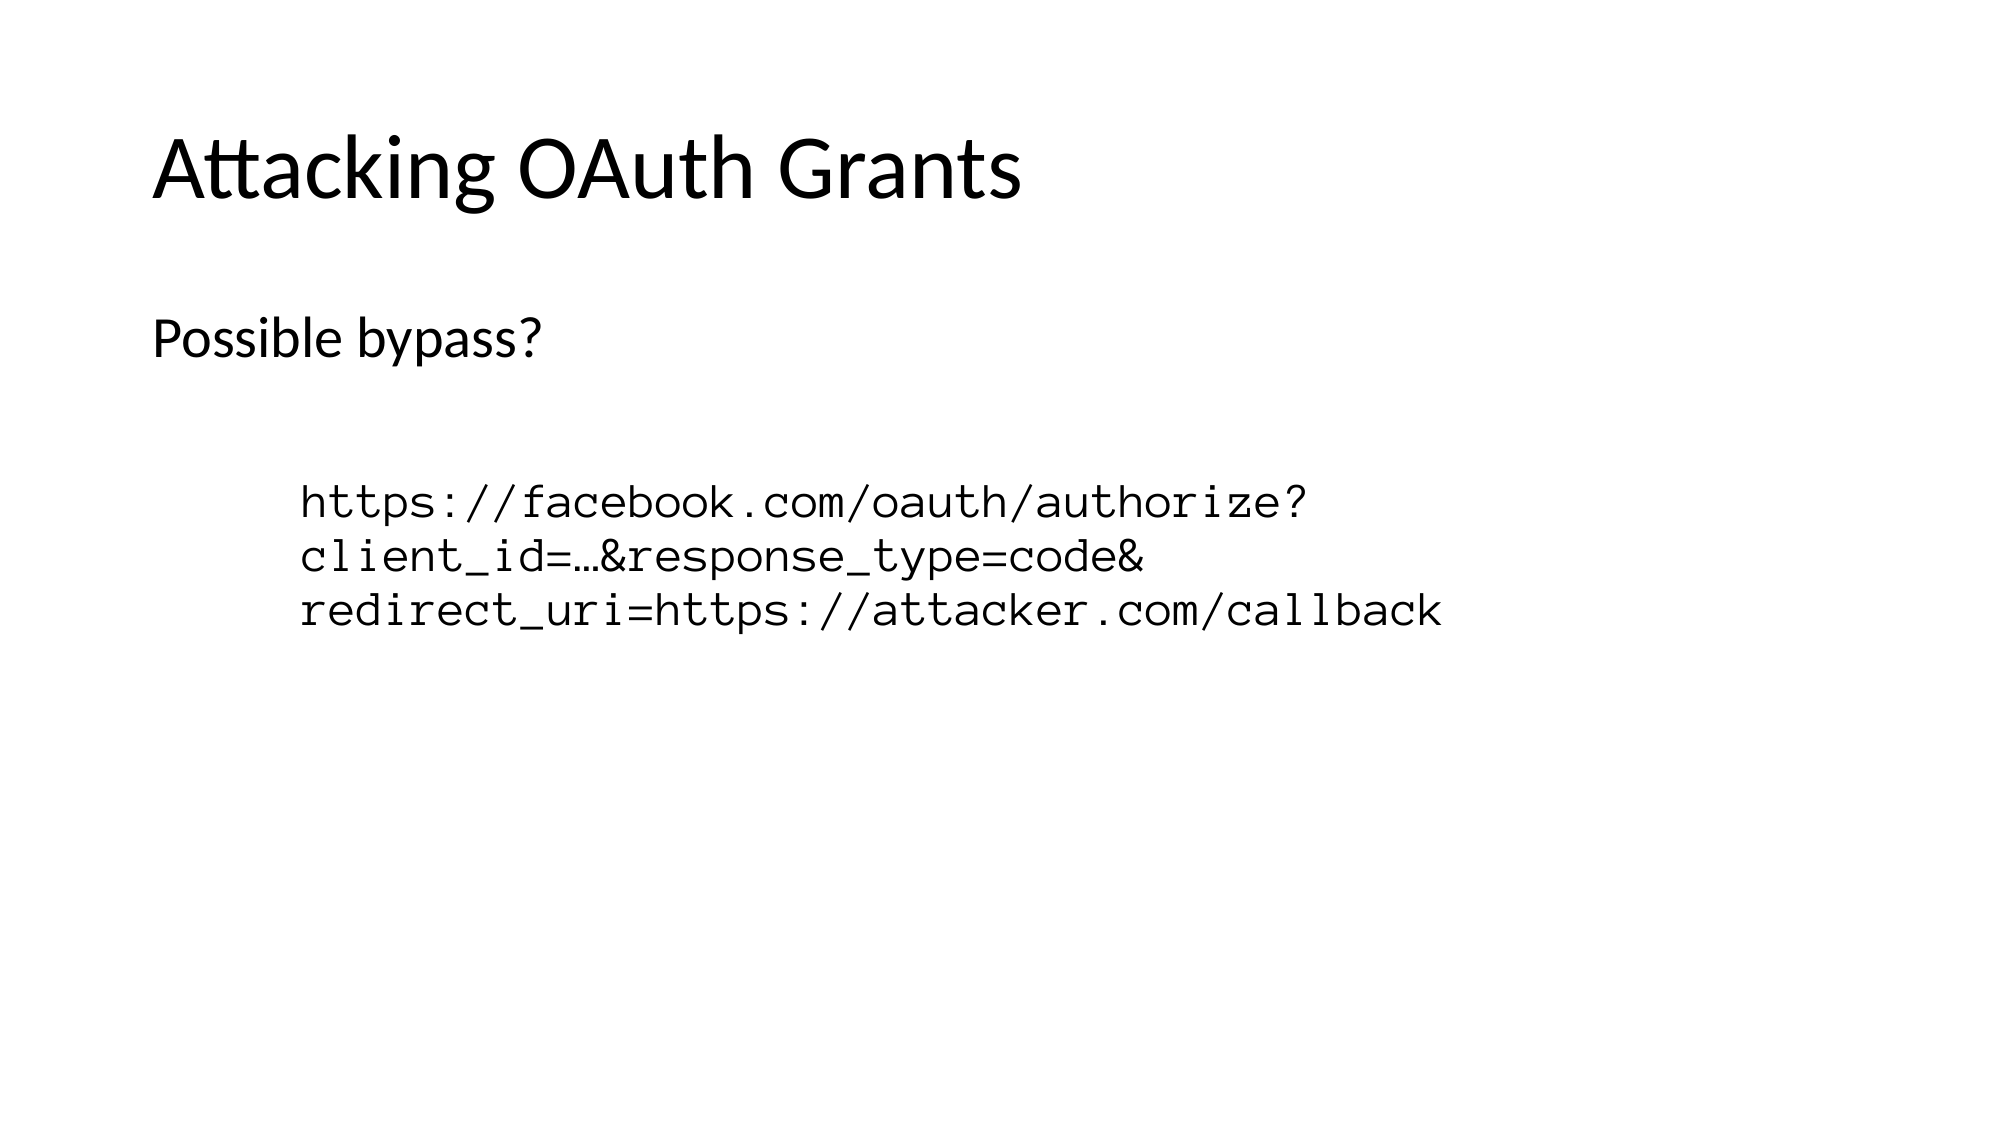

# Attacking OAuth Grants
Possible bypass?

	https://facebook.com/oauth/authorize?
	client_id=…&response_type=code&
	redirect_uri=https://attacker.com/callback